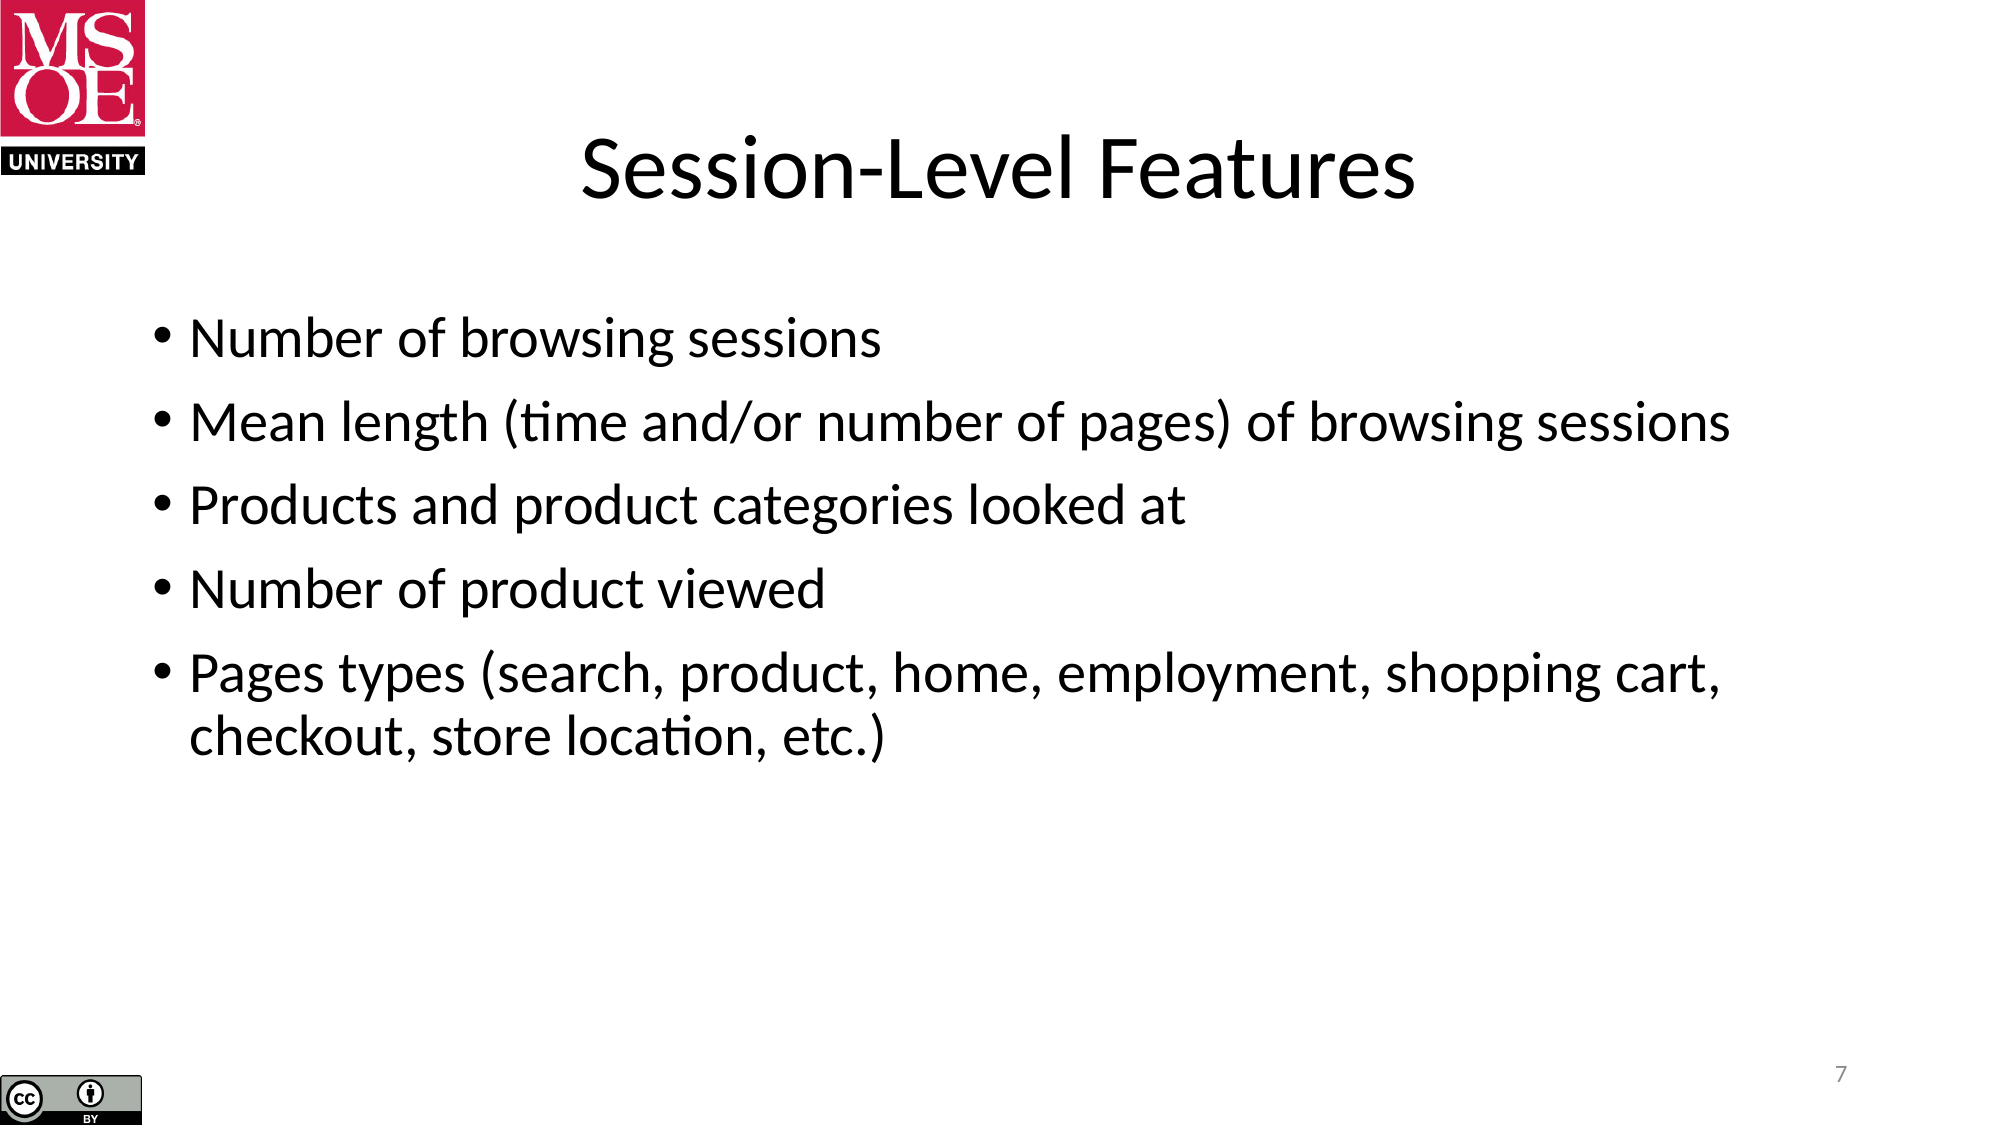

# Session-Level Features
Number of browsing sessions
Mean length (time and/or number of pages) of browsing sessions
Products and product categories looked at
Number of product viewed
Pages types (search, product, home, employment, shopping cart, checkout, store location, etc.)
7